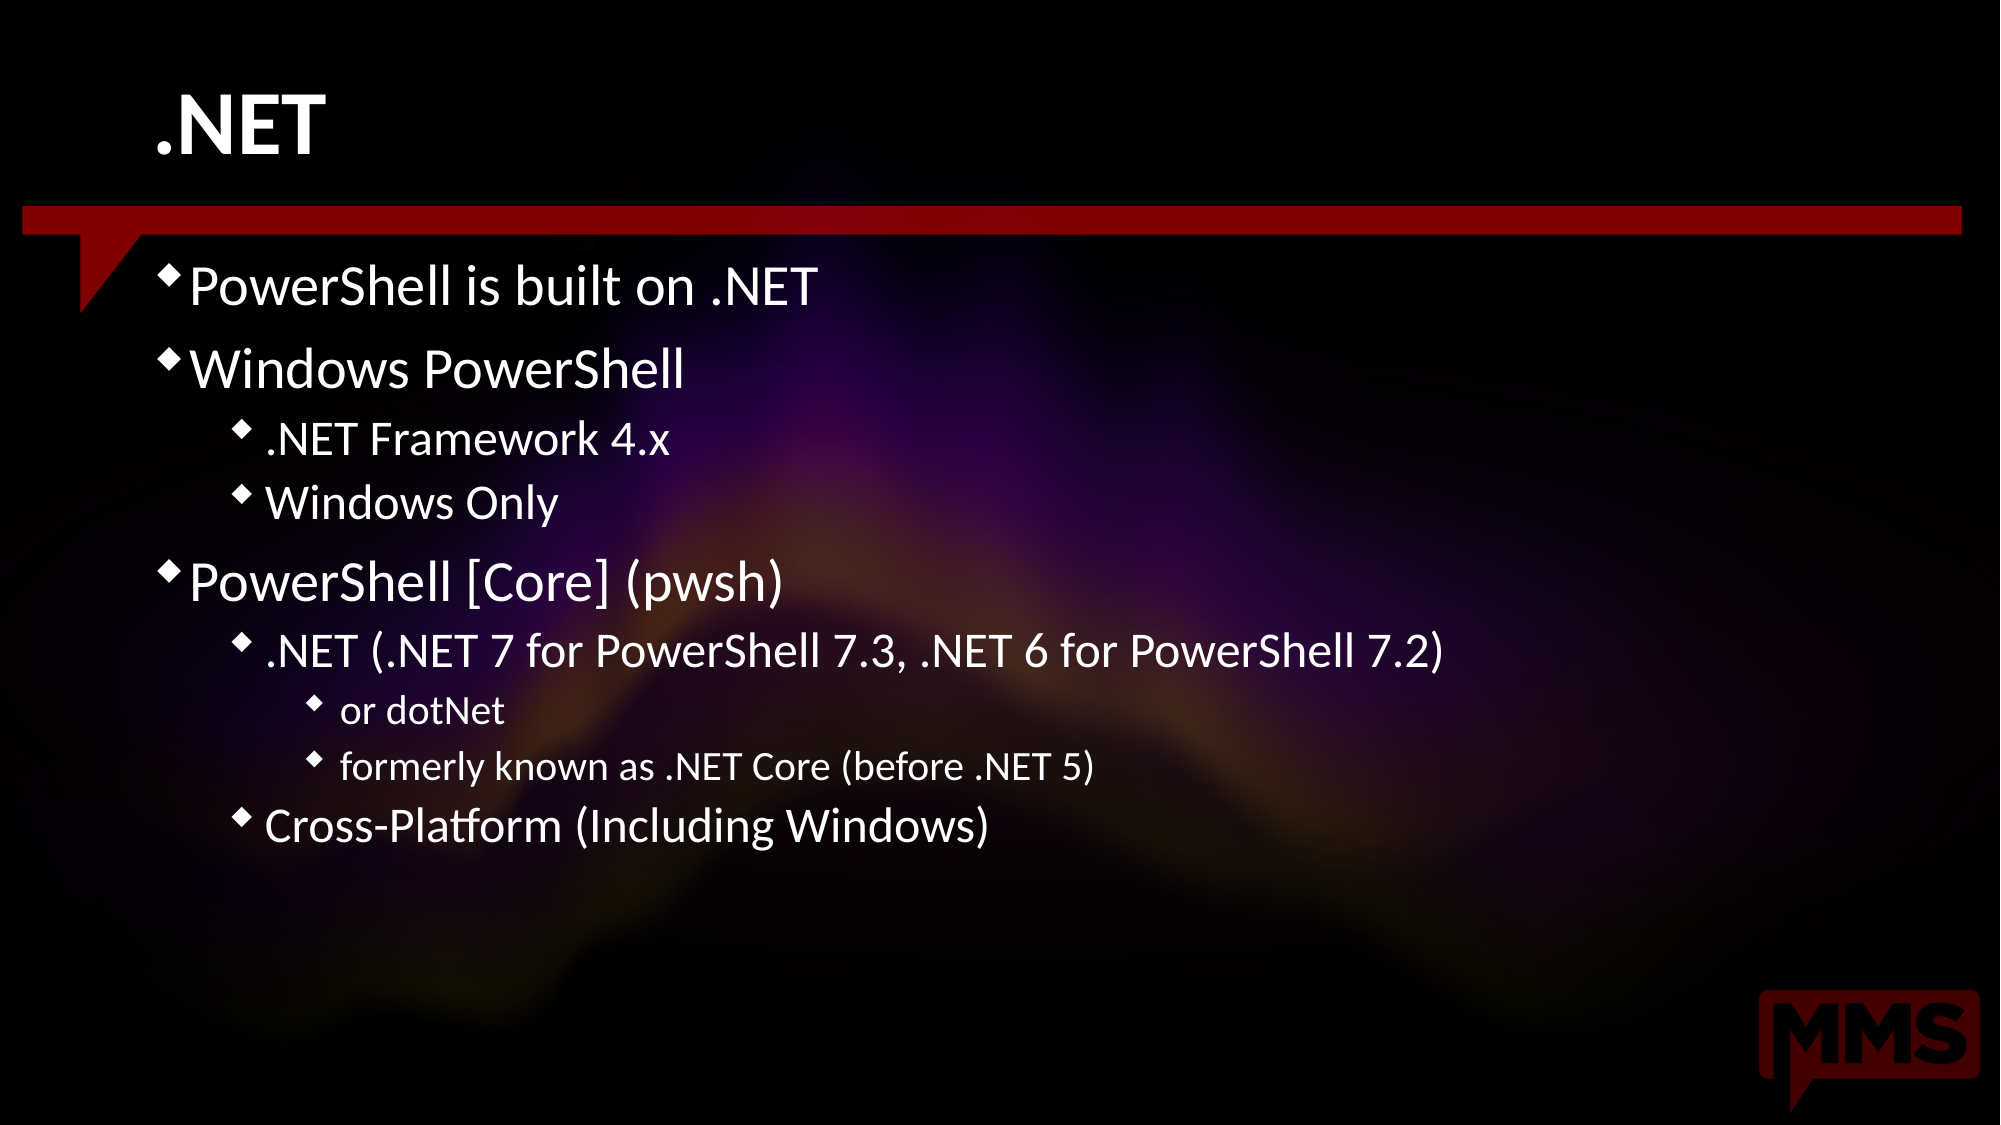

# .NET
PowerShell is built on .NET
Windows PowerShell
.NET Framework 4.x
Windows Only
PowerShell [Core] (pwsh)
.NET (.NET 7 for PowerShell 7.3, .NET 6 for PowerShell 7.2)
or dotNet
formerly known as .NET Core (before .NET 5)
Cross-Platform (Including Windows)